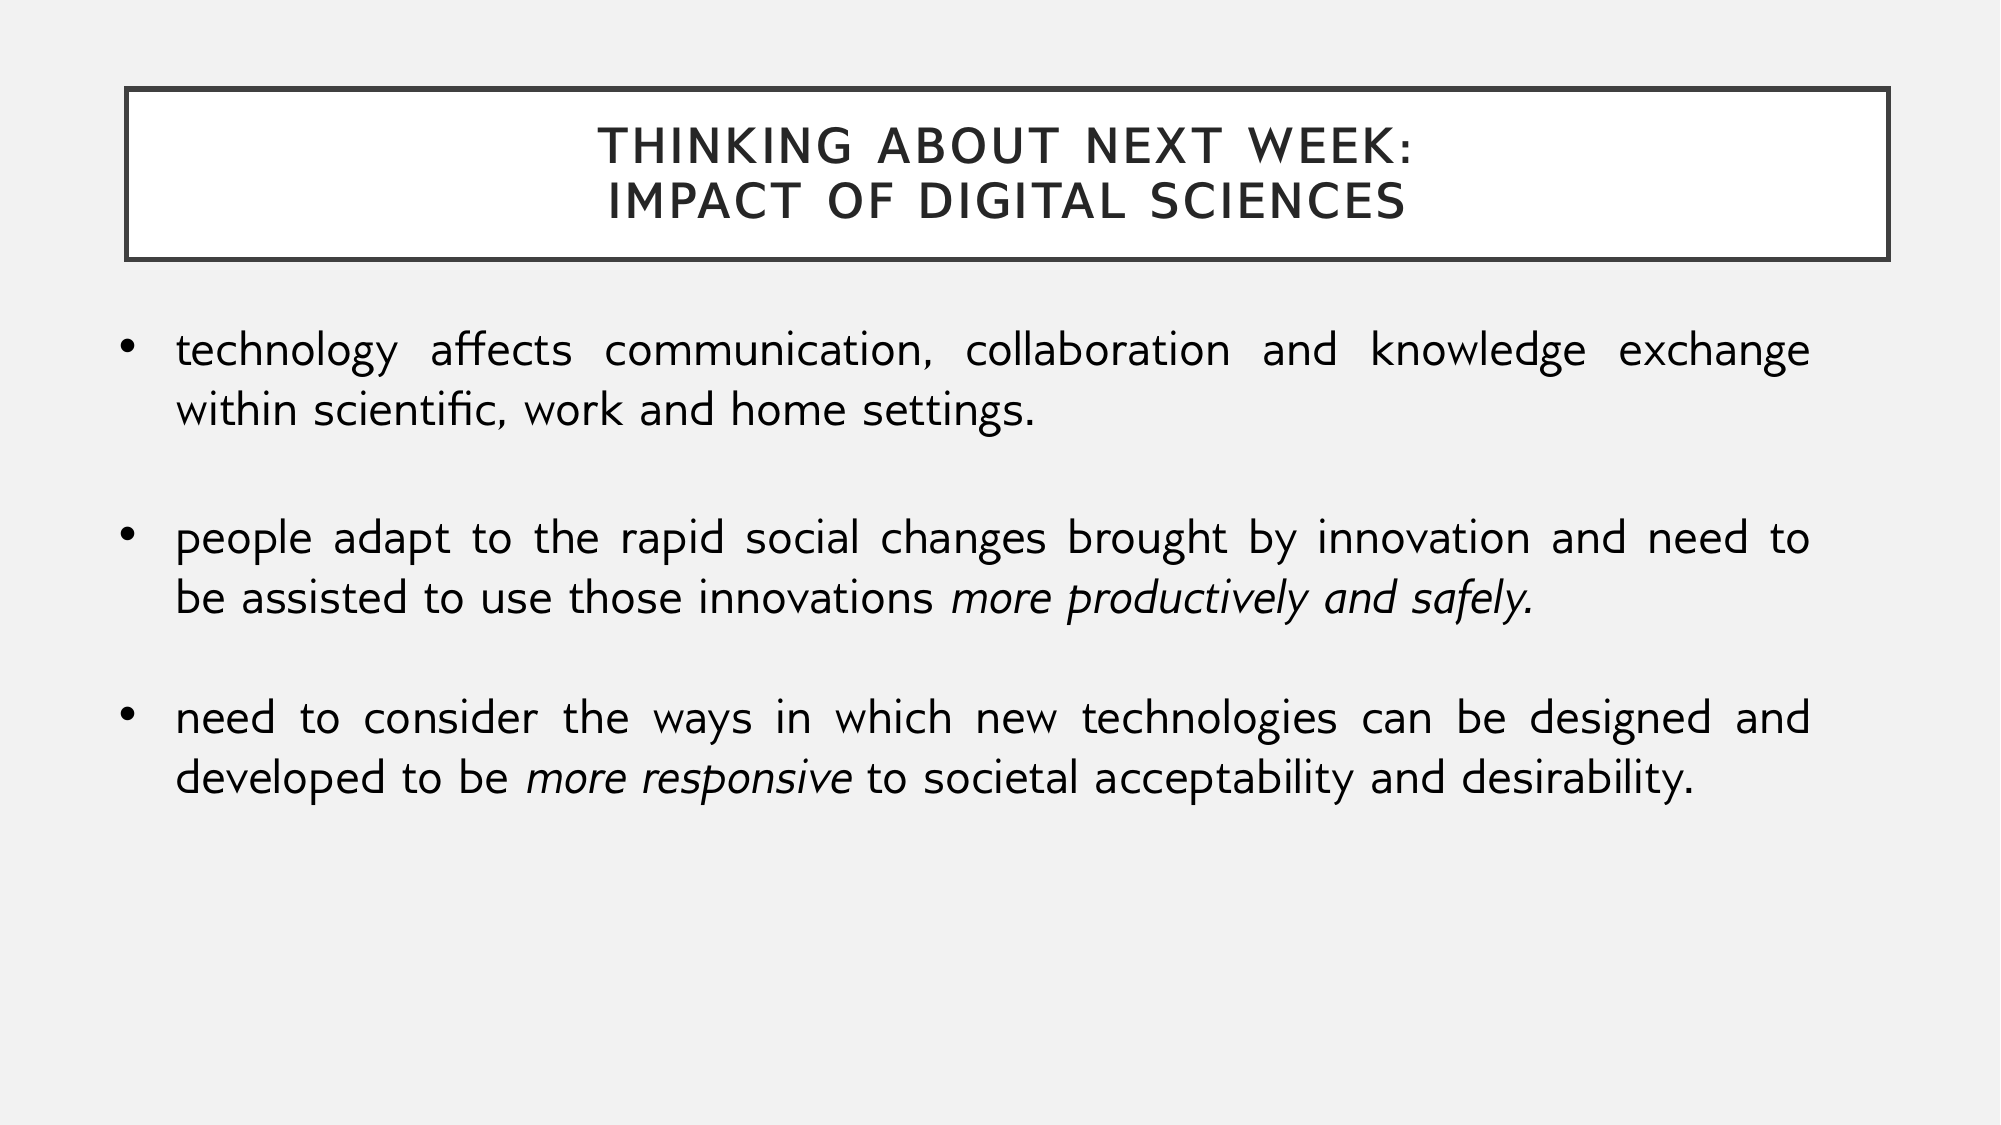

# Thinking about next week: Impact of Digital Sciences
technology affects communication, collaboration and knowledge exchange within scientific, work and home settings.

people adapt to the rapid social changes brought by innovation and need to be assisted to use those innovations more productively and safely.

need to consider the ways in which new technologies can be designed and developed to be more responsive to societal acceptability and desirability.